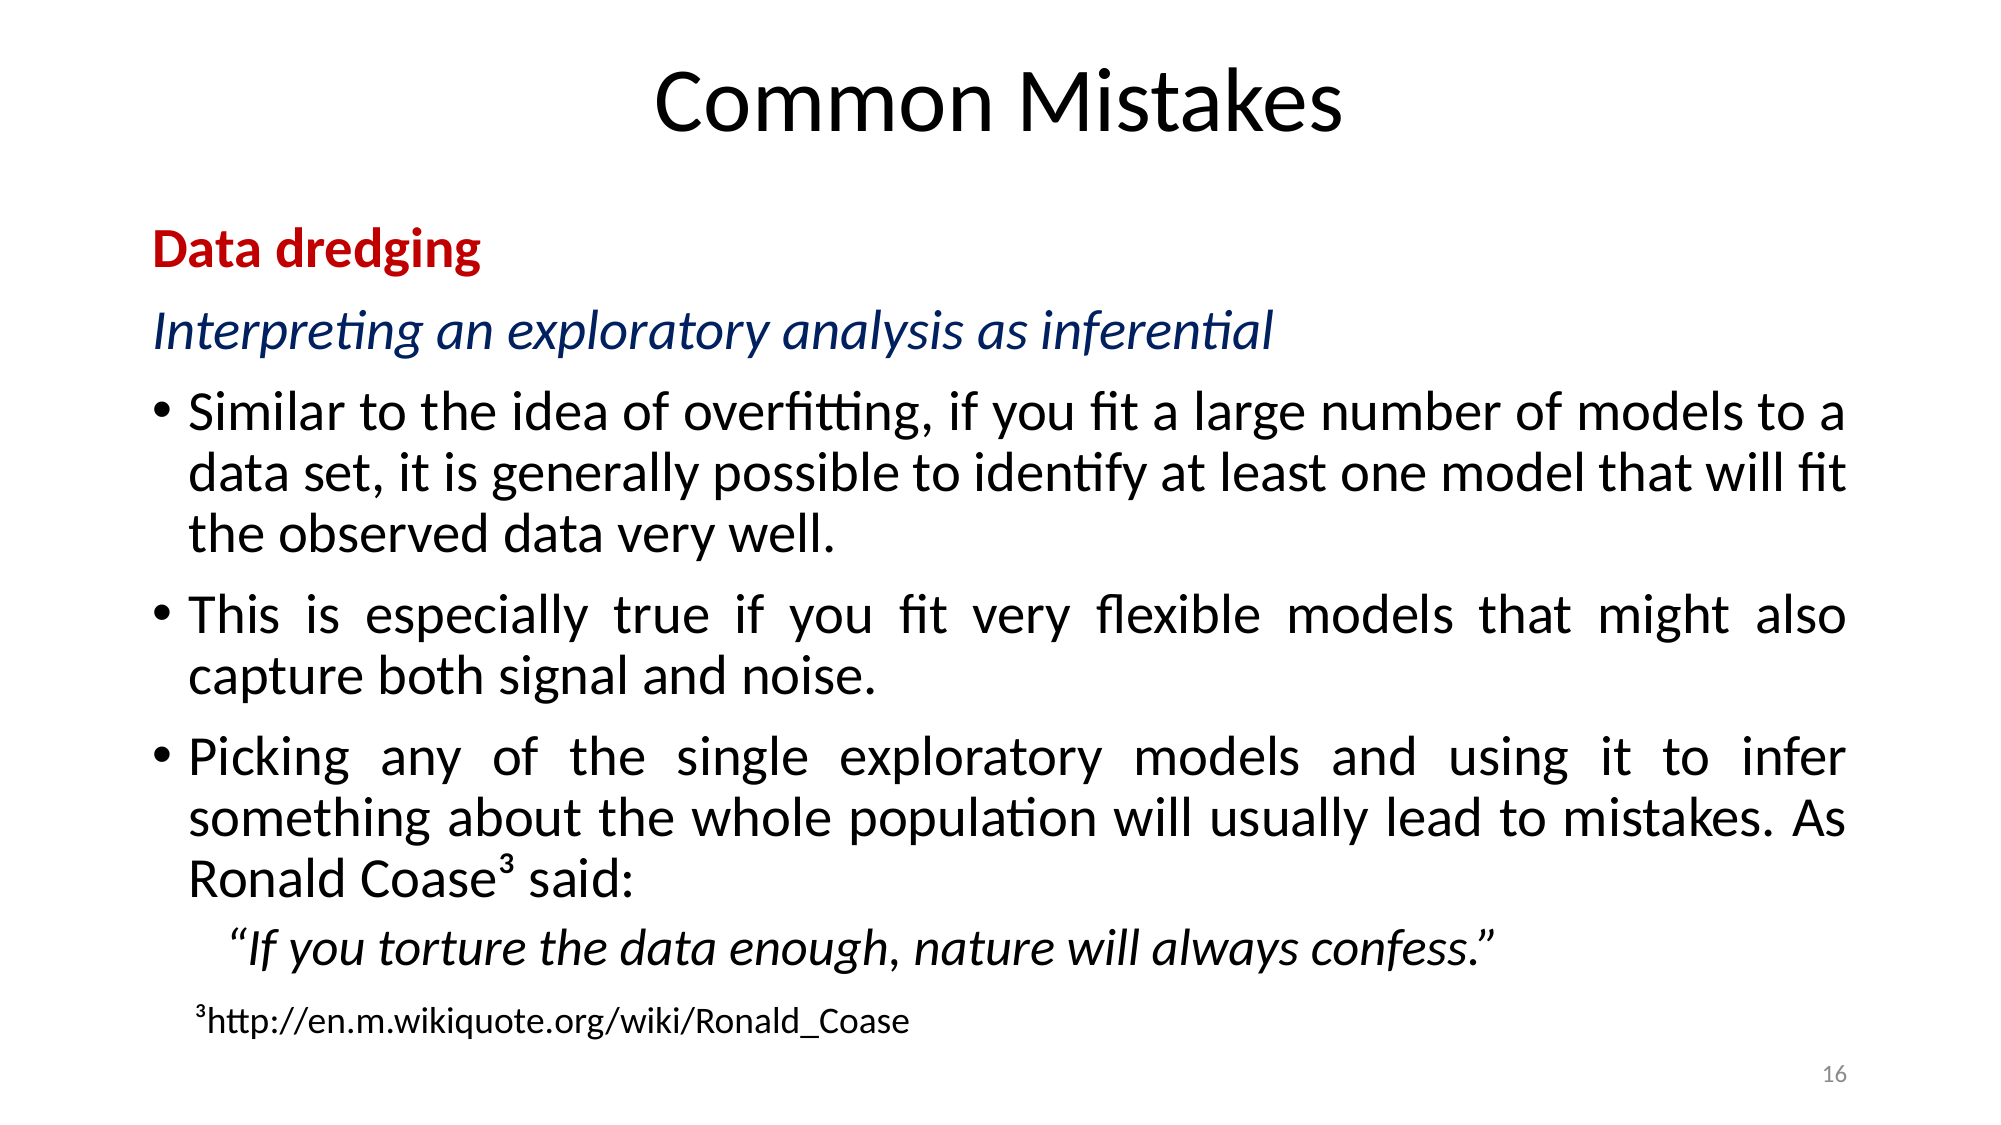

# Common Mistakes
Data dredging
Interpreting an exploratory analysis as inferential
Similar to the idea of overfitting, if you fit a large number of models to a data set, it is generally possible to identify at least one model that will fit the observed data very well.
This is especially true if you fit very flexible models that might also capture both signal and noise.
Picking any of the single exploratory models and using it to infer something about the whole population will usually lead to mistakes. As Ronald Coase³ said:
“If you torture the data enough, nature will always confess.”
³http://en.m.wikiquote.org/wiki/Ronald_Coase
16